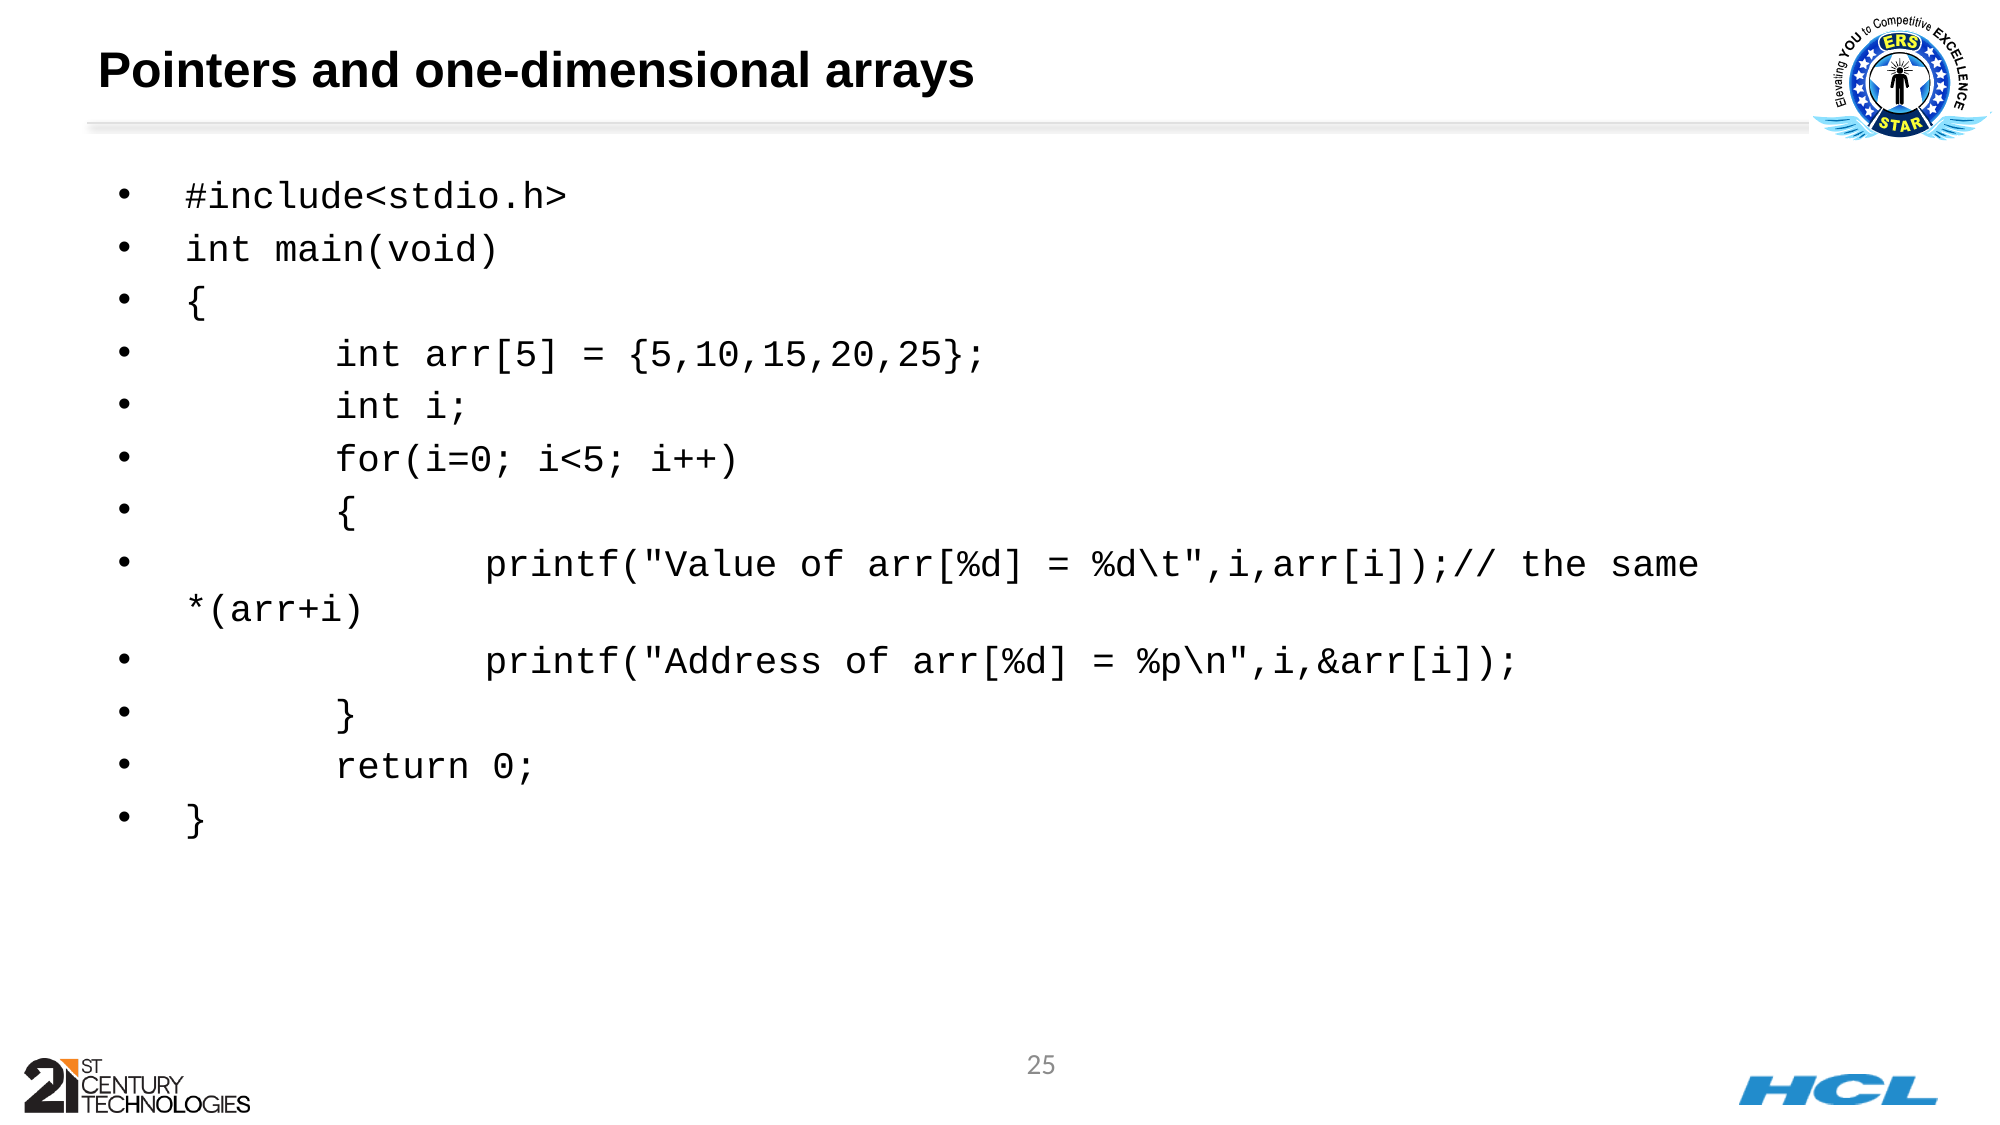

# Pointers and one-dimensional arrays
#include<stdio.h>
int main(void)
{
	int arr[5] = {5,10,15,20,25};
	int i;
	for(i=0; i<5; i++)
	{
		printf("Value of arr[%d] = %d\t",i,arr[i]);// the same *(arr+i)
		printf("Address of arr[%d] = %p\n",i,&arr[i]);
	}
	return 0;
}

25